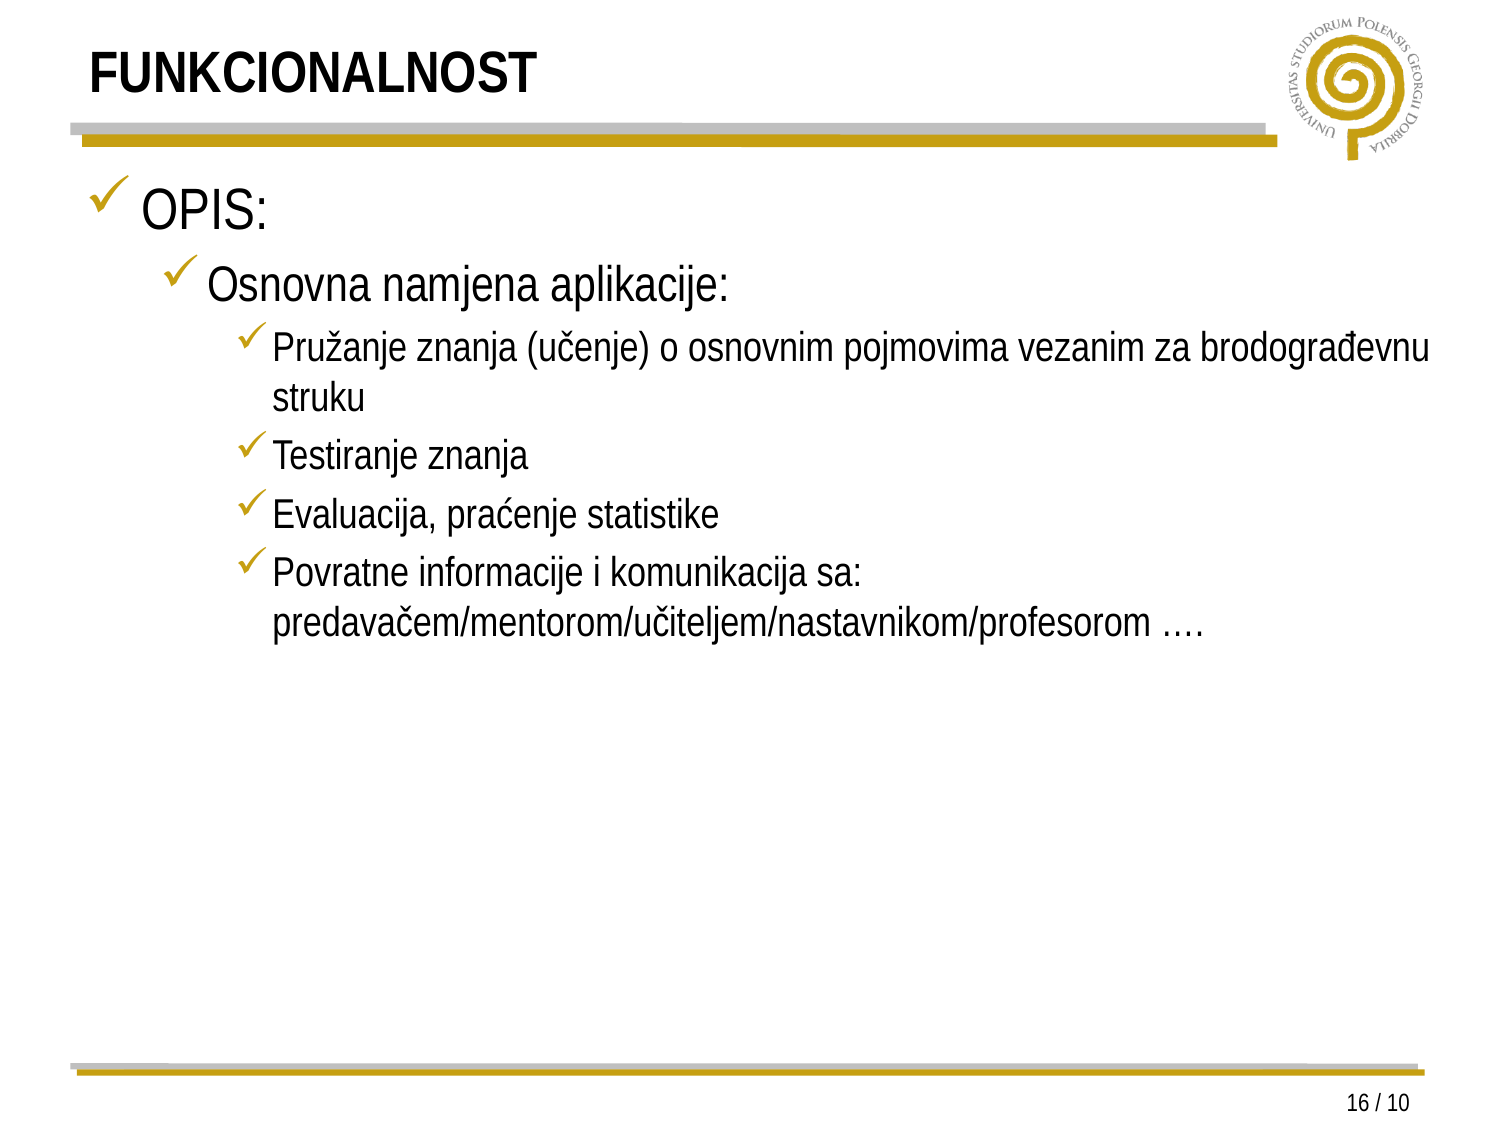

# FUNKCIONALNOST
OPIS:
Osnovna namjena aplikacije:
Pružanje znanja (učenje) o osnovnim pojmovima vezanim za brodograđevnu struku
Testiranje znanja
Evaluacija, praćenje statistike
Povratne informacije i komunikacija sa: predavačem/mentorom/učiteljem/nastavnikom/profesorom ….
16 / 10